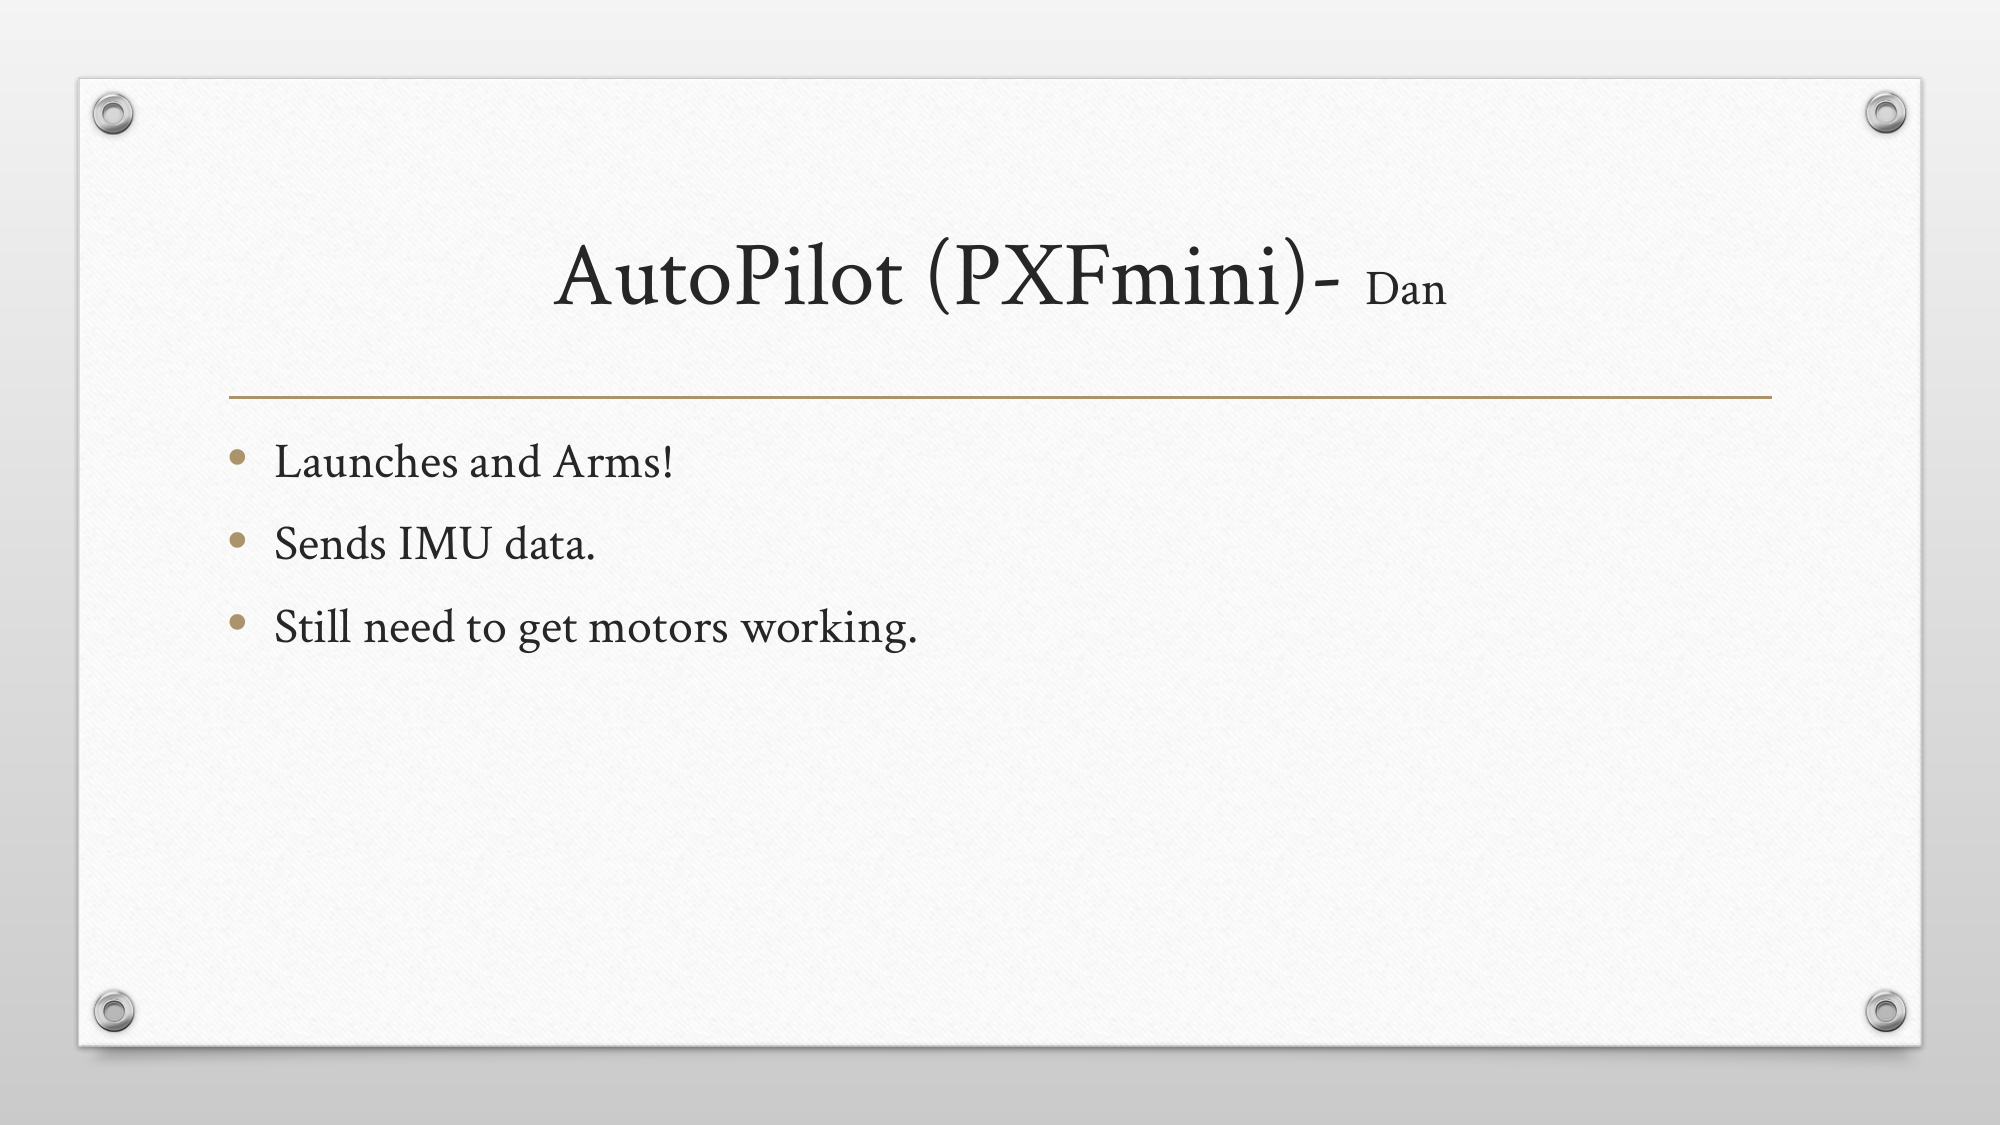

# AutoPilot (PXFmini)- Dan
Launches and Arms!
Sends IMU data.
Still need to get motors working.